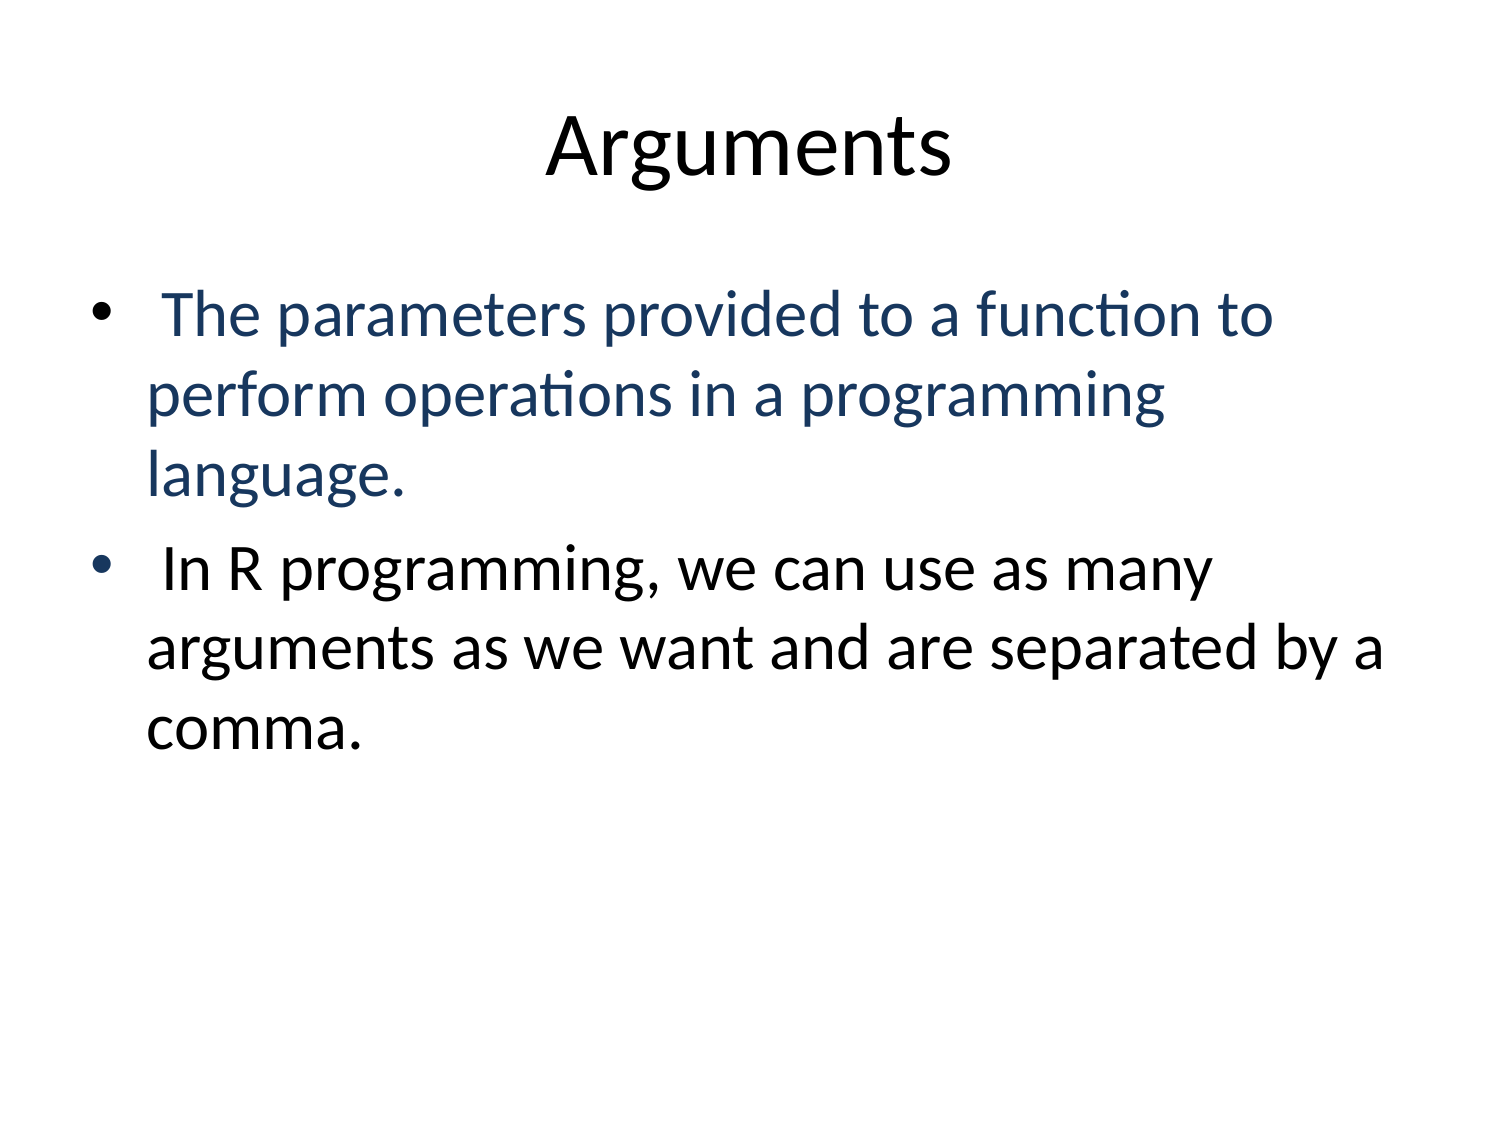

# Arguments
 The parameters provided to a function to perform operations in a programming language.
 In R programming, we can use as many arguments as we want and are separated by a comma.